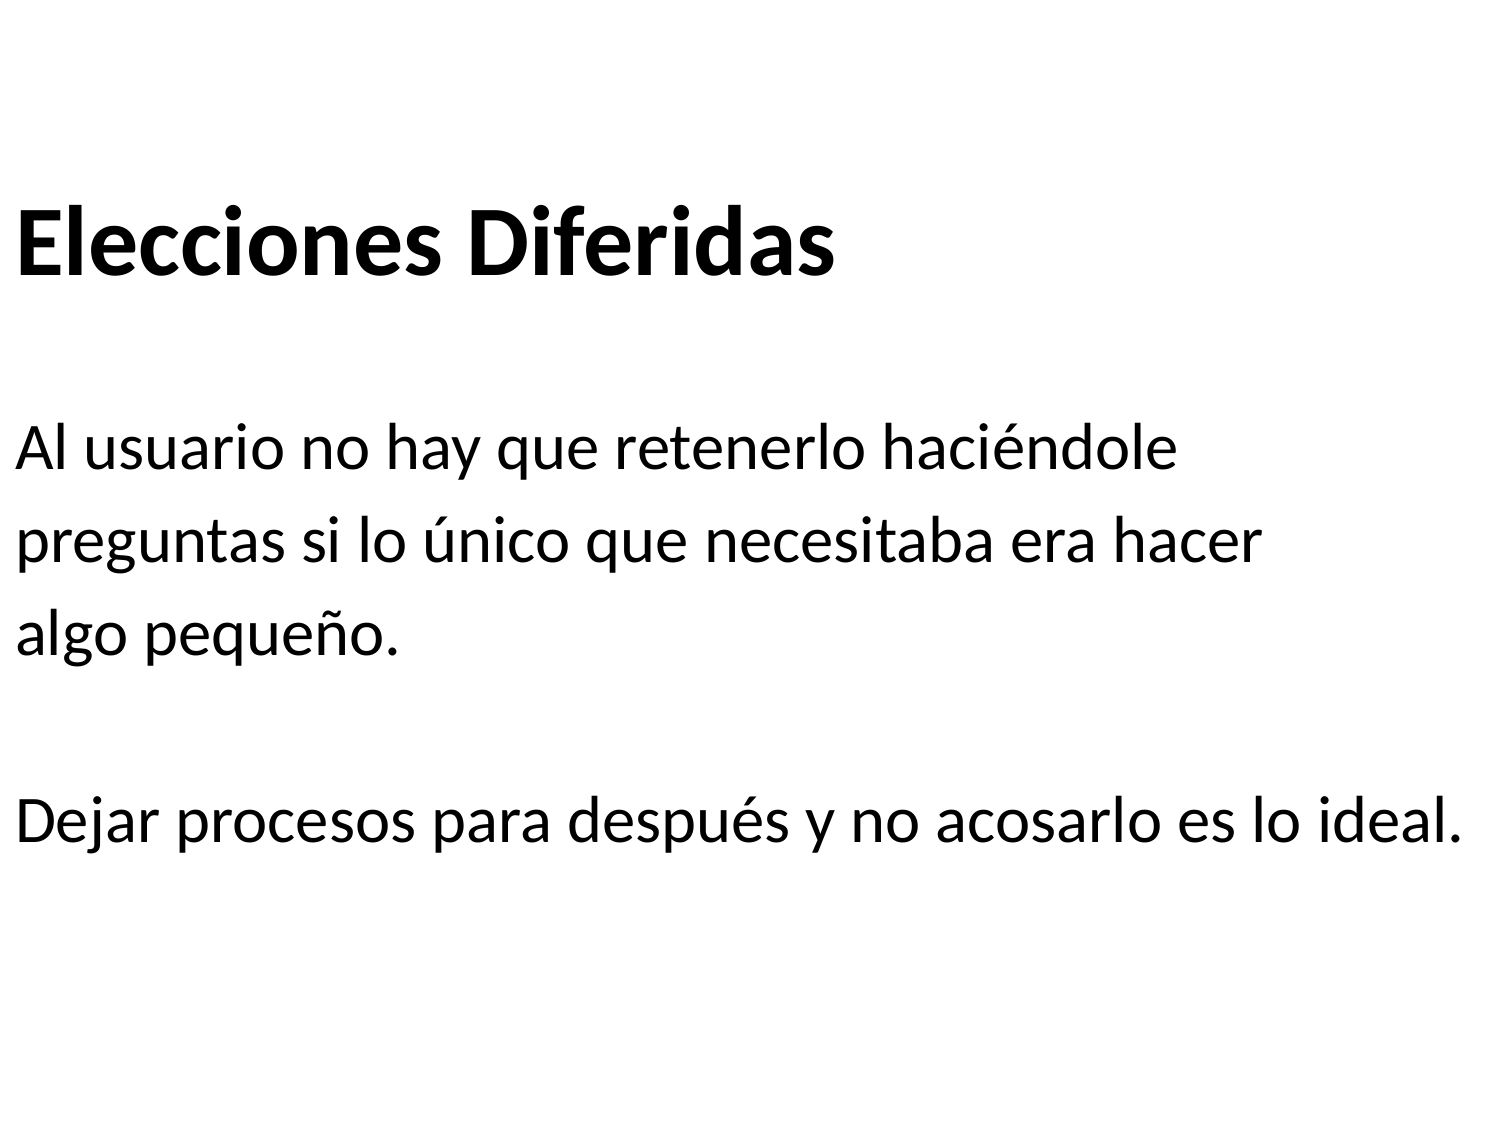

Elecciones Diferidas

Al usuario no hay que retenerlo haciéndole
preguntas si lo único que necesitaba era hacer
algo pequeño.

Dejar procesos para después y no acosarlo es lo ideal.